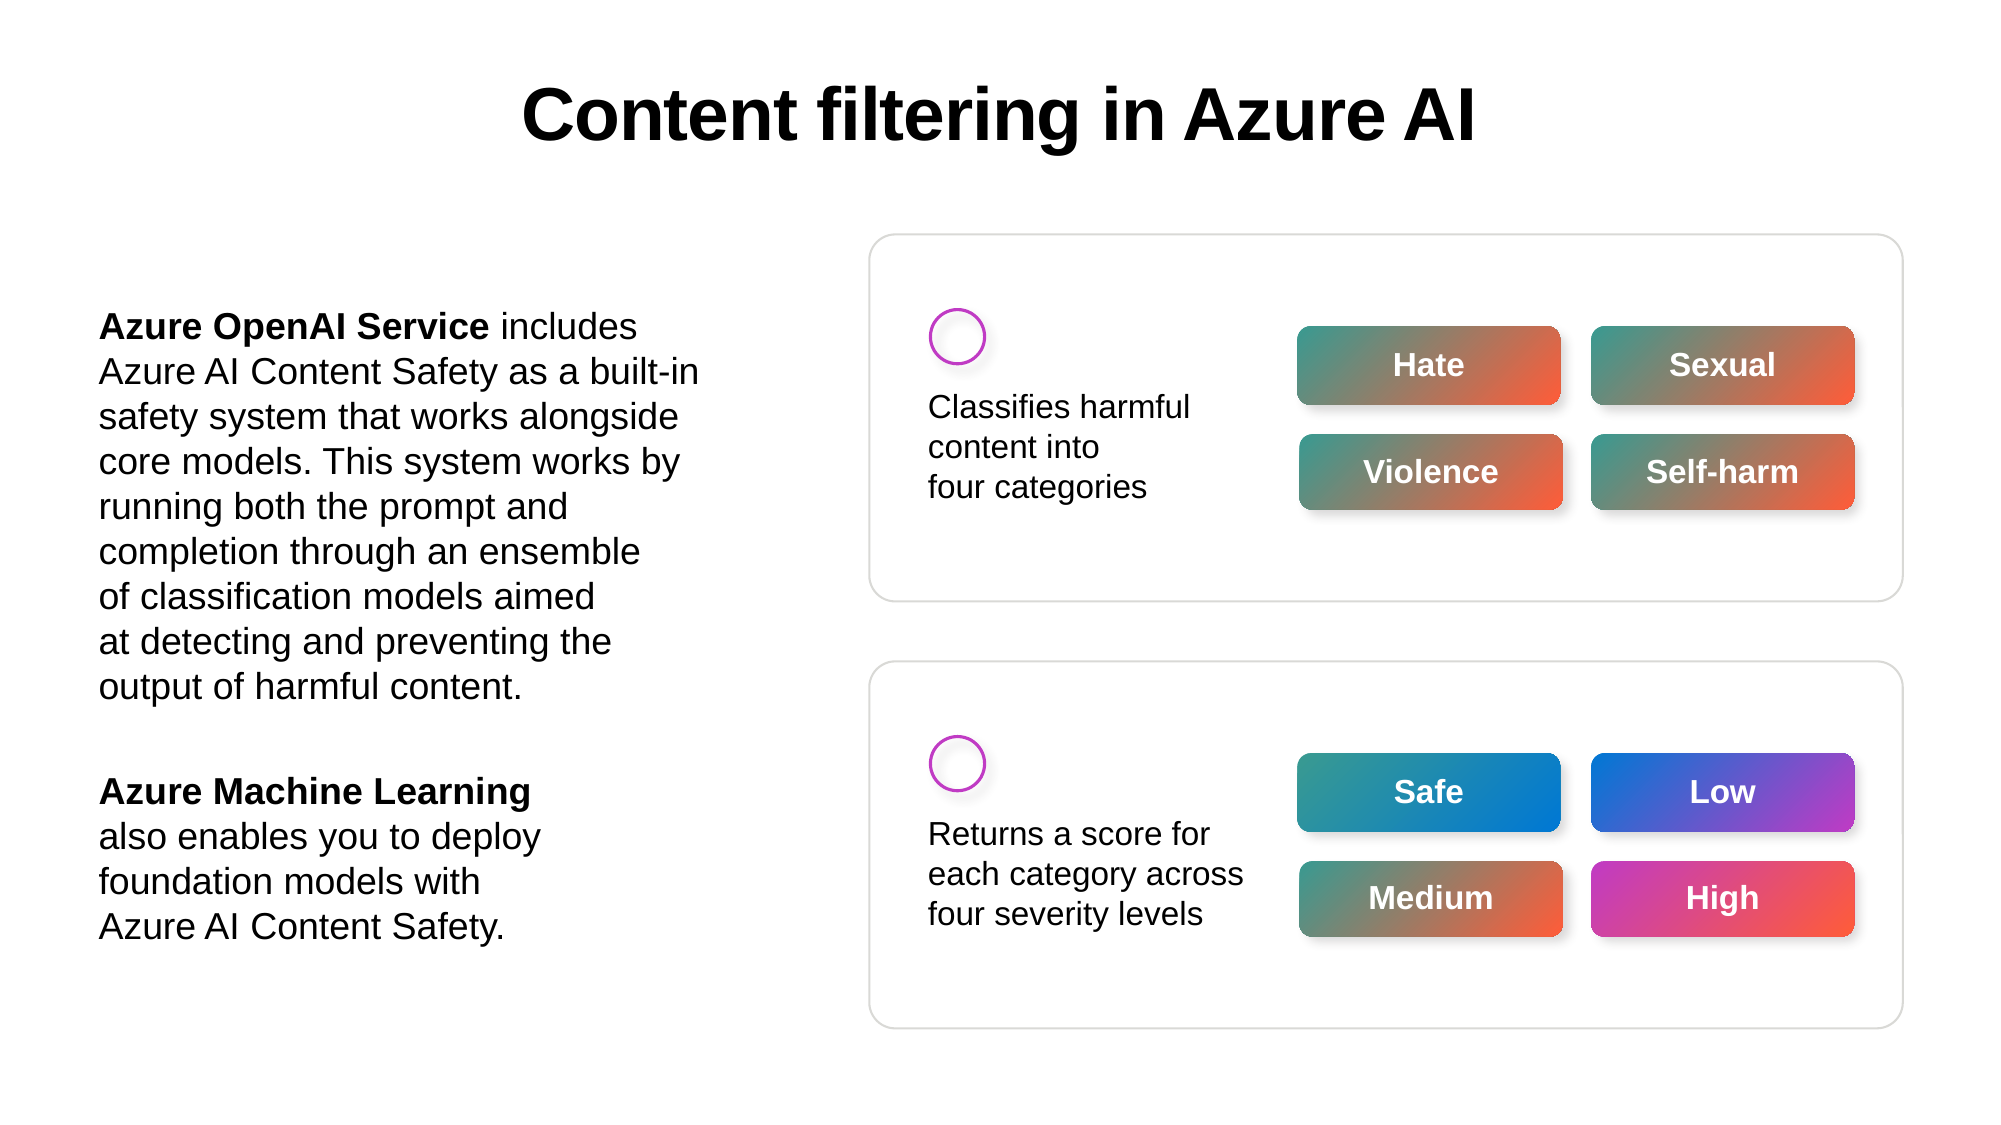

# Content filtering in Azure AI
Classifies harmful
content into
four categories
Azure OpenAI Service includes Azure AI Content Safety as a built-in safety system that works alongside core models. This system works by running both the prompt and completion through an ensemble
of classification models aimed
at detecting and preventing the output of harmful content.

Azure Machine Learning
also enables you to deploy
foundation models with
Azure AI Content Safety.

Hate
Sexual
Violence
Self-harm
Returns a score for
each category across
four severity levels

Safe
Low
Medium
High